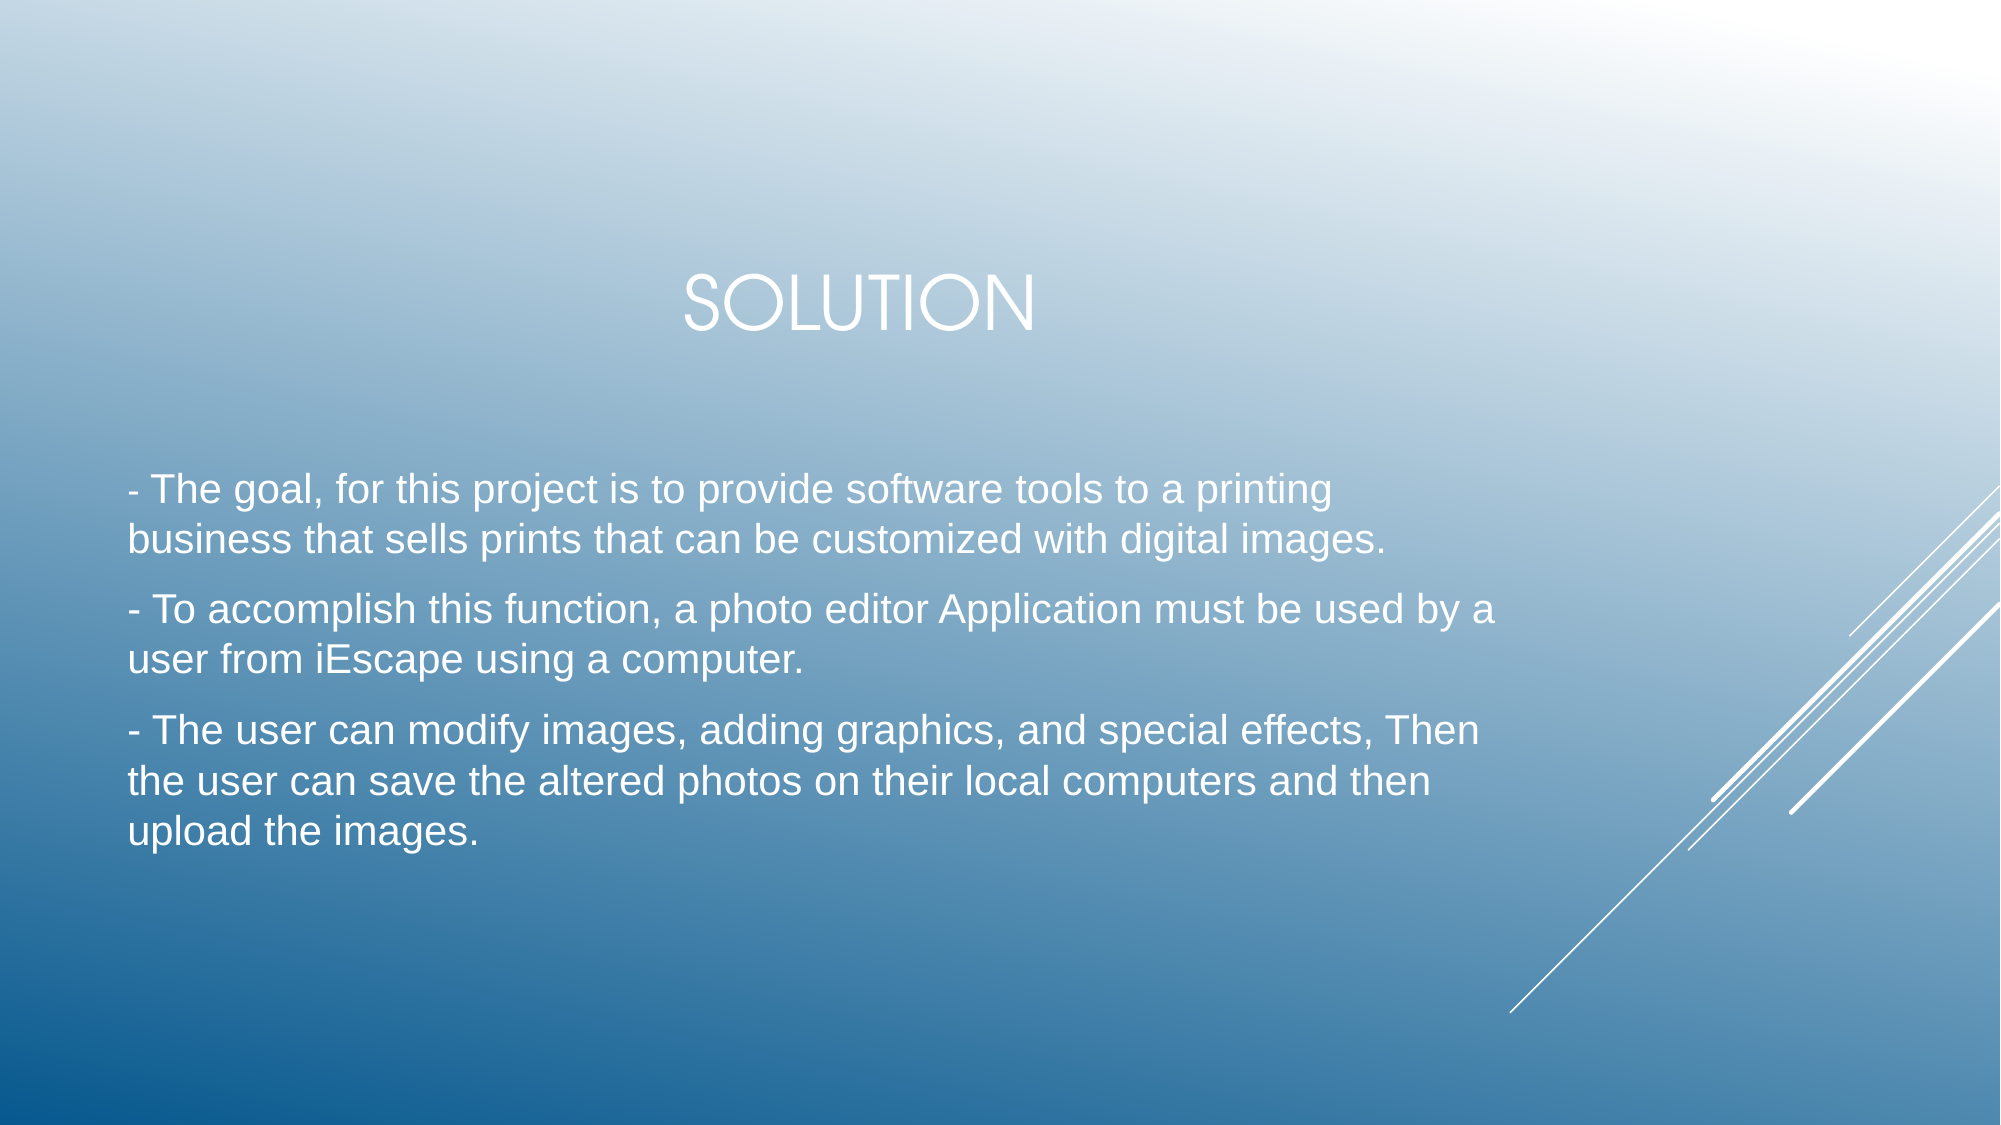

# solution
- The goal, for this project is to provide software tools to a printing business that sells prints that can be customized with digital images.
- To accomplish this function, a photo editor Application must be used by a user from iEscape using a computer.
- The user can modify images, adding graphics, and special effects, Then the user can save the altered photos on their local computers and then upload the images.